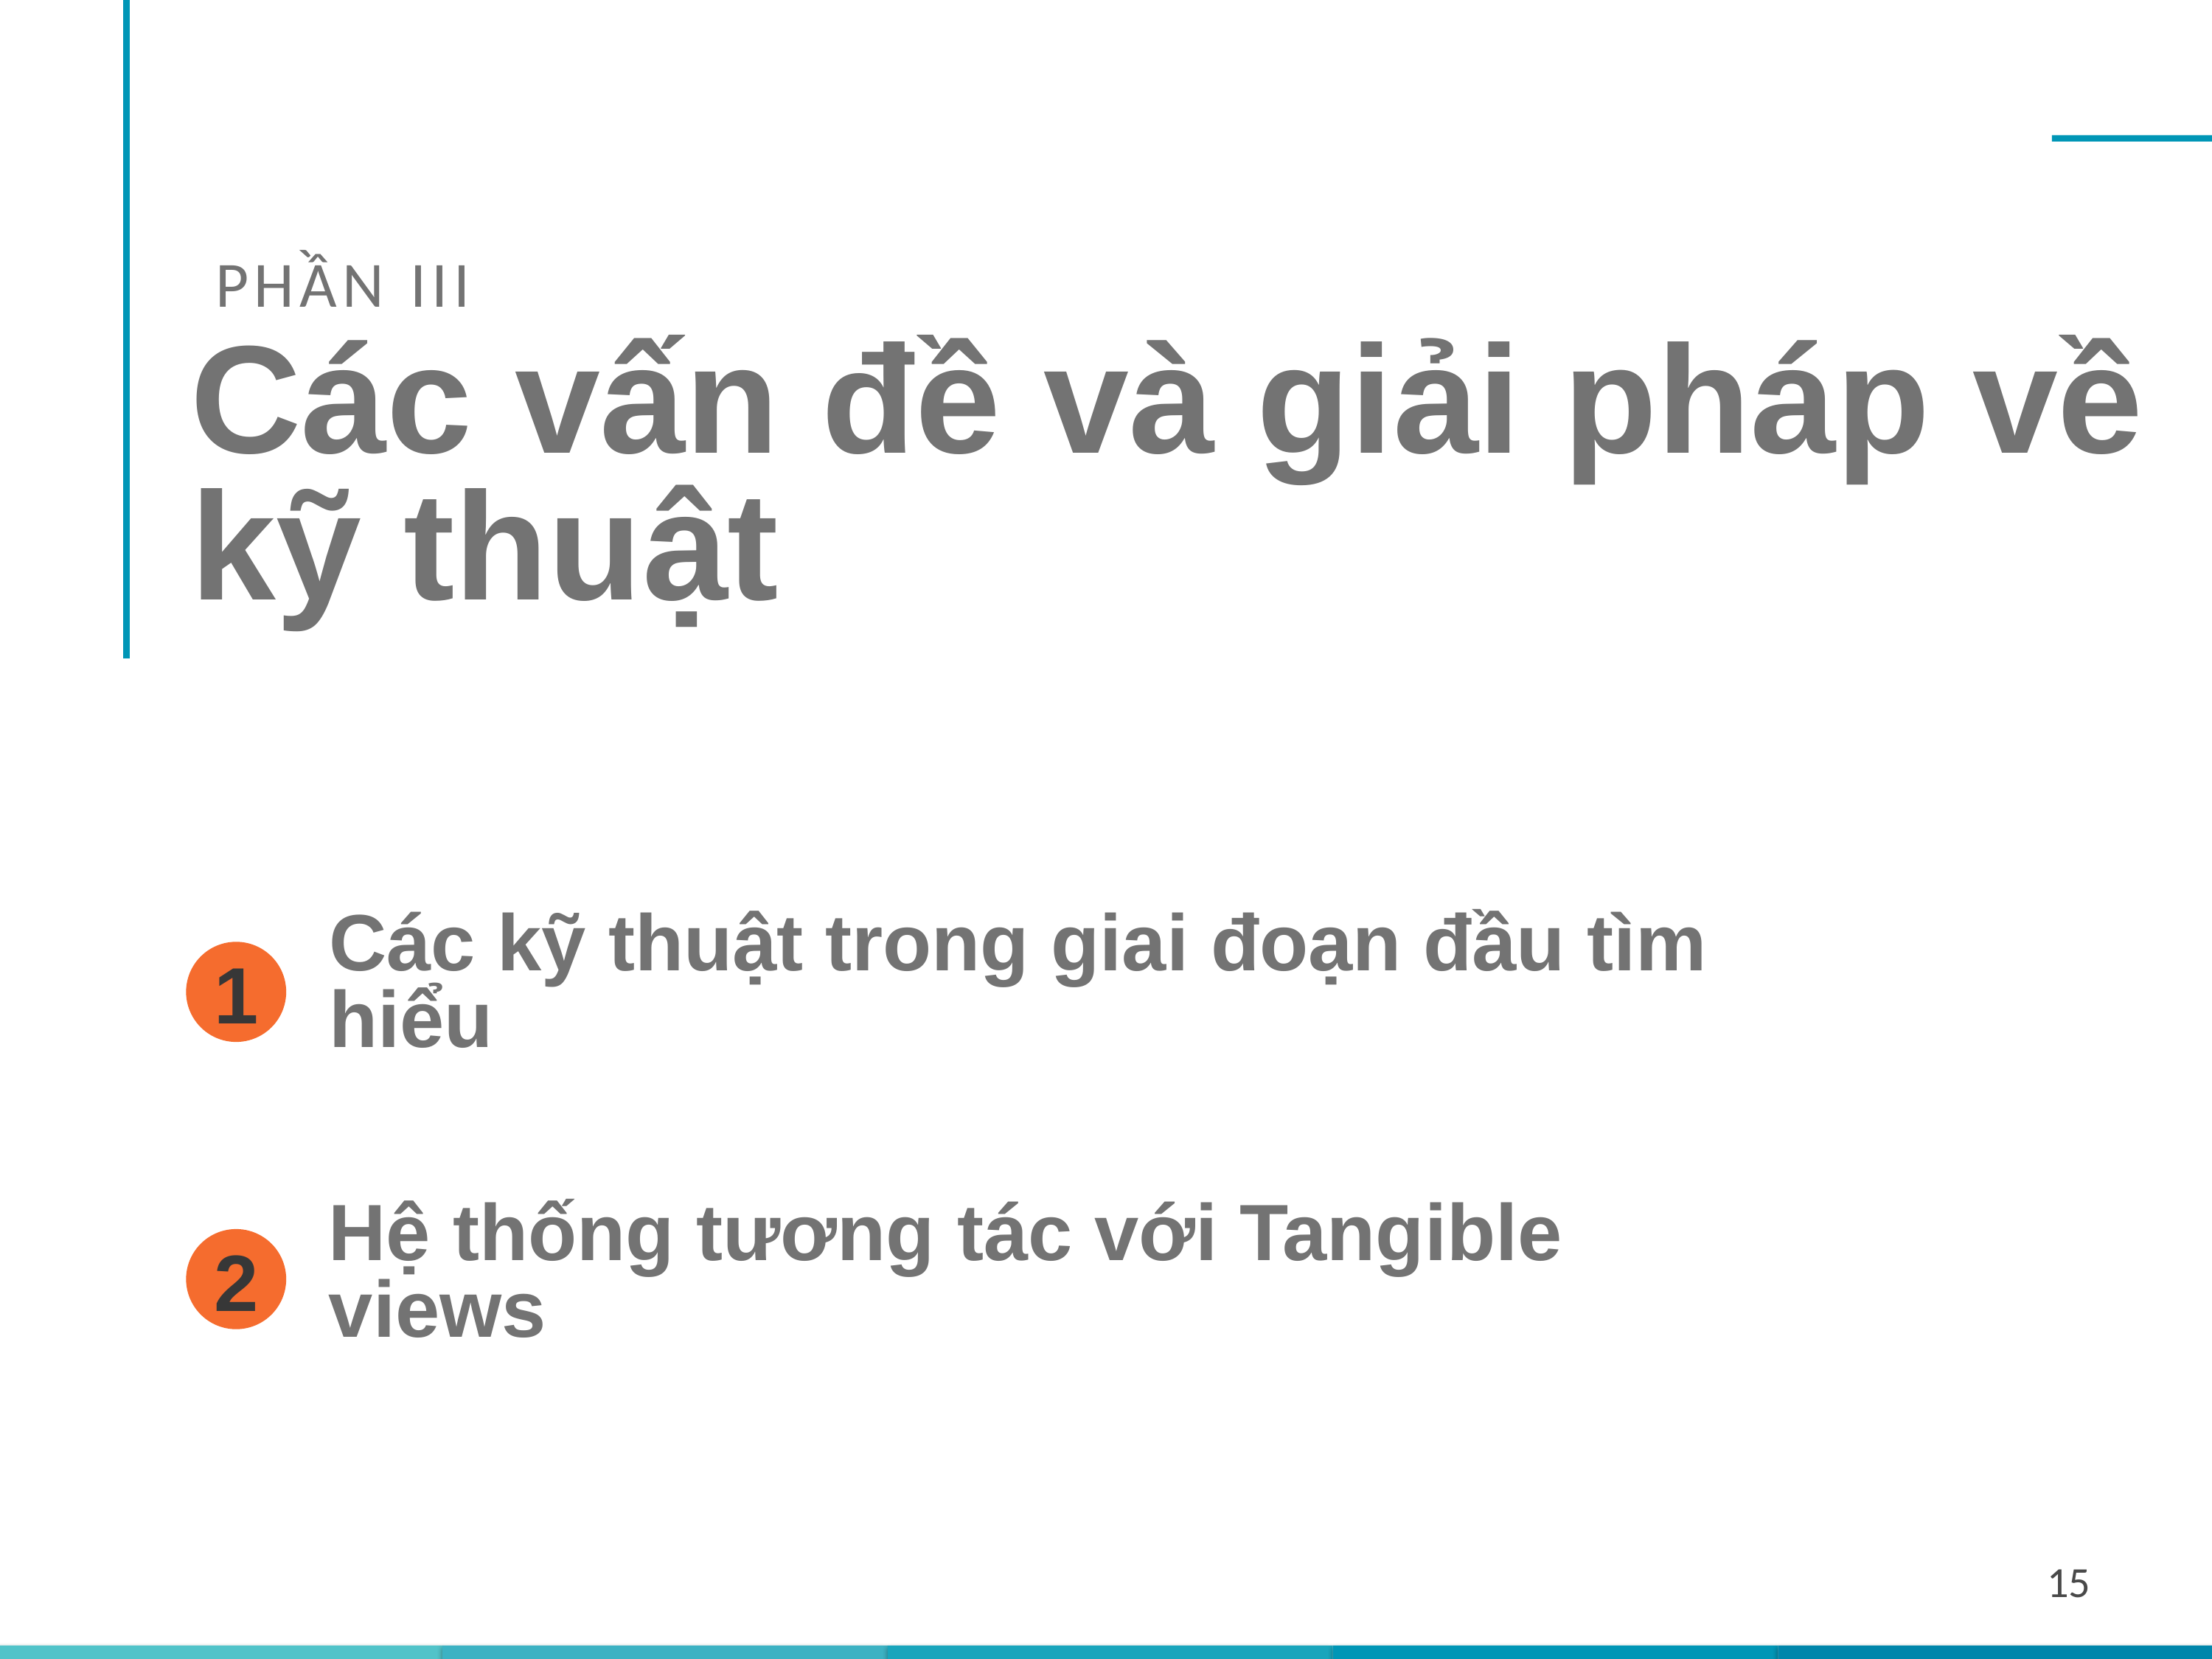

15

Phần III
Các vấn đề và giải pháp về
kỹ thuật
1
Các kỹ thuật trong giai đoạn đầu tìm hiểu
2
Hệ thống tương tác với Tangible views
15